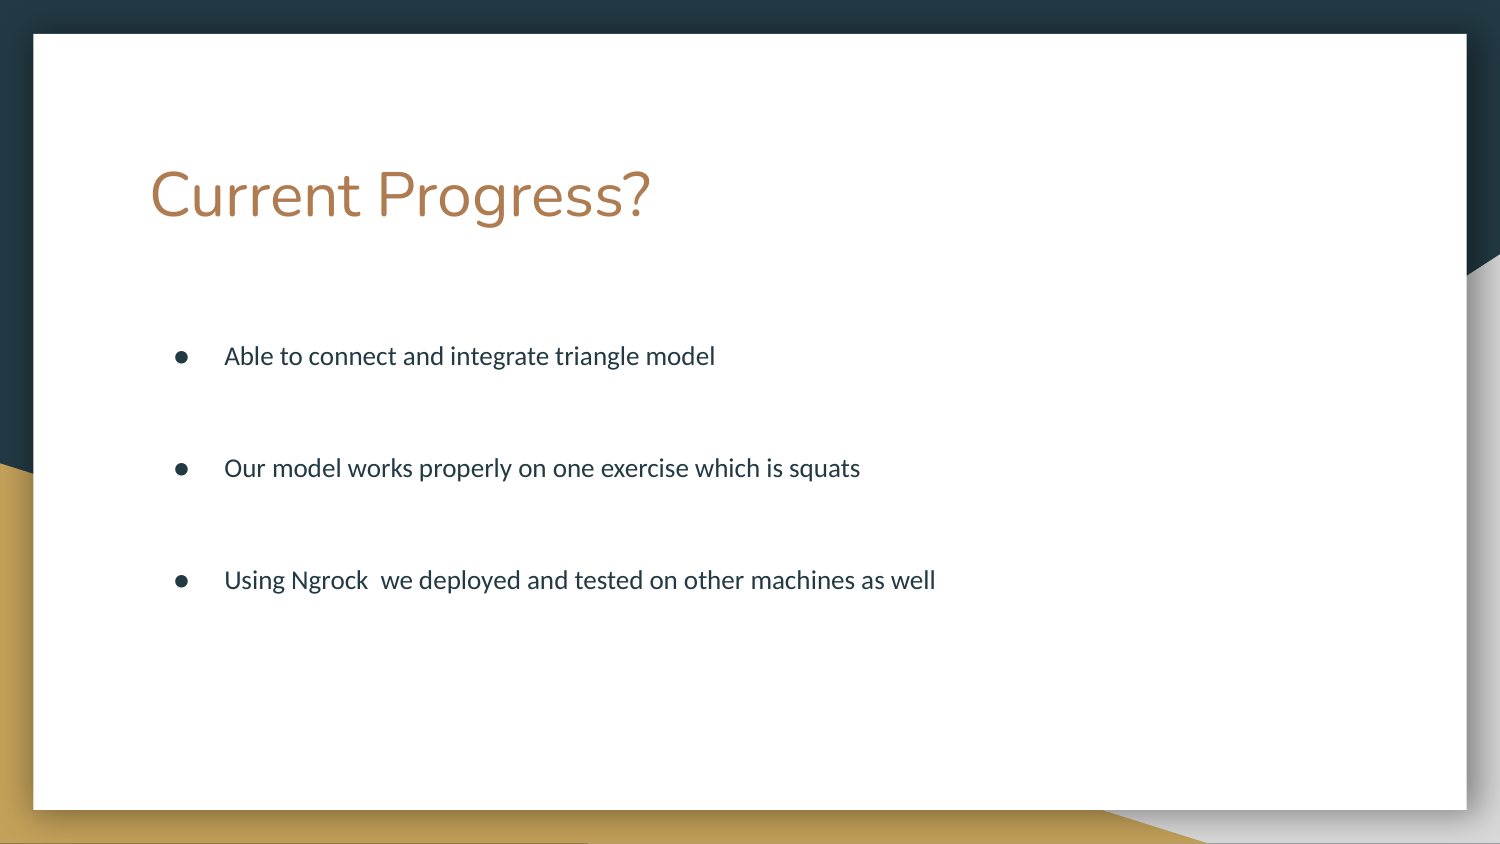

# Current Progress?
Able to connect and integrate triangle model

Our model works properly on one exercise which is squats

Using Ngrock  we deployed and tested on other machines as well